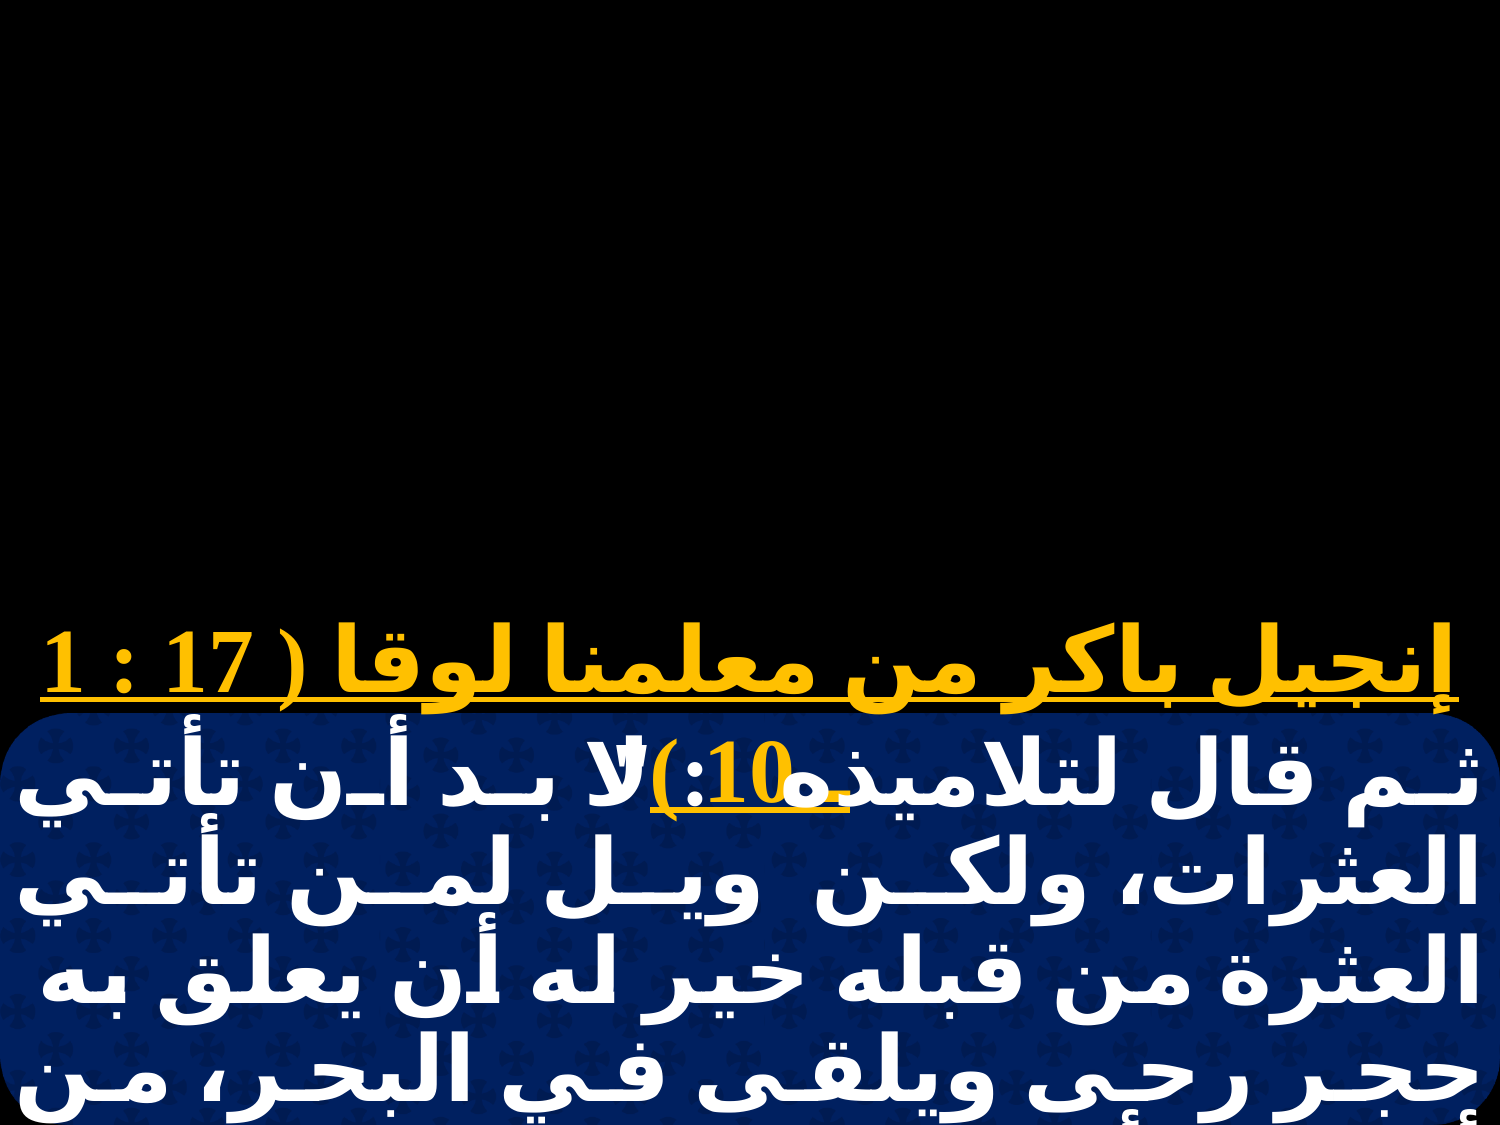

إنجيل باكر من معلمنا لوقا ( 17 : 1 ـ 10 )
ثم قال لتلاميذه: " لا بد أن تأتي العثرات، ولكن  ويل لمن تأتي العثرة من قبله خير له أن يعلق به  حجر رحى ويلقى في البحر، من أن يعثر أحد هؤلاء  الصغار. احترزوا لأنفسكم إن أخطأ إليك أخوك